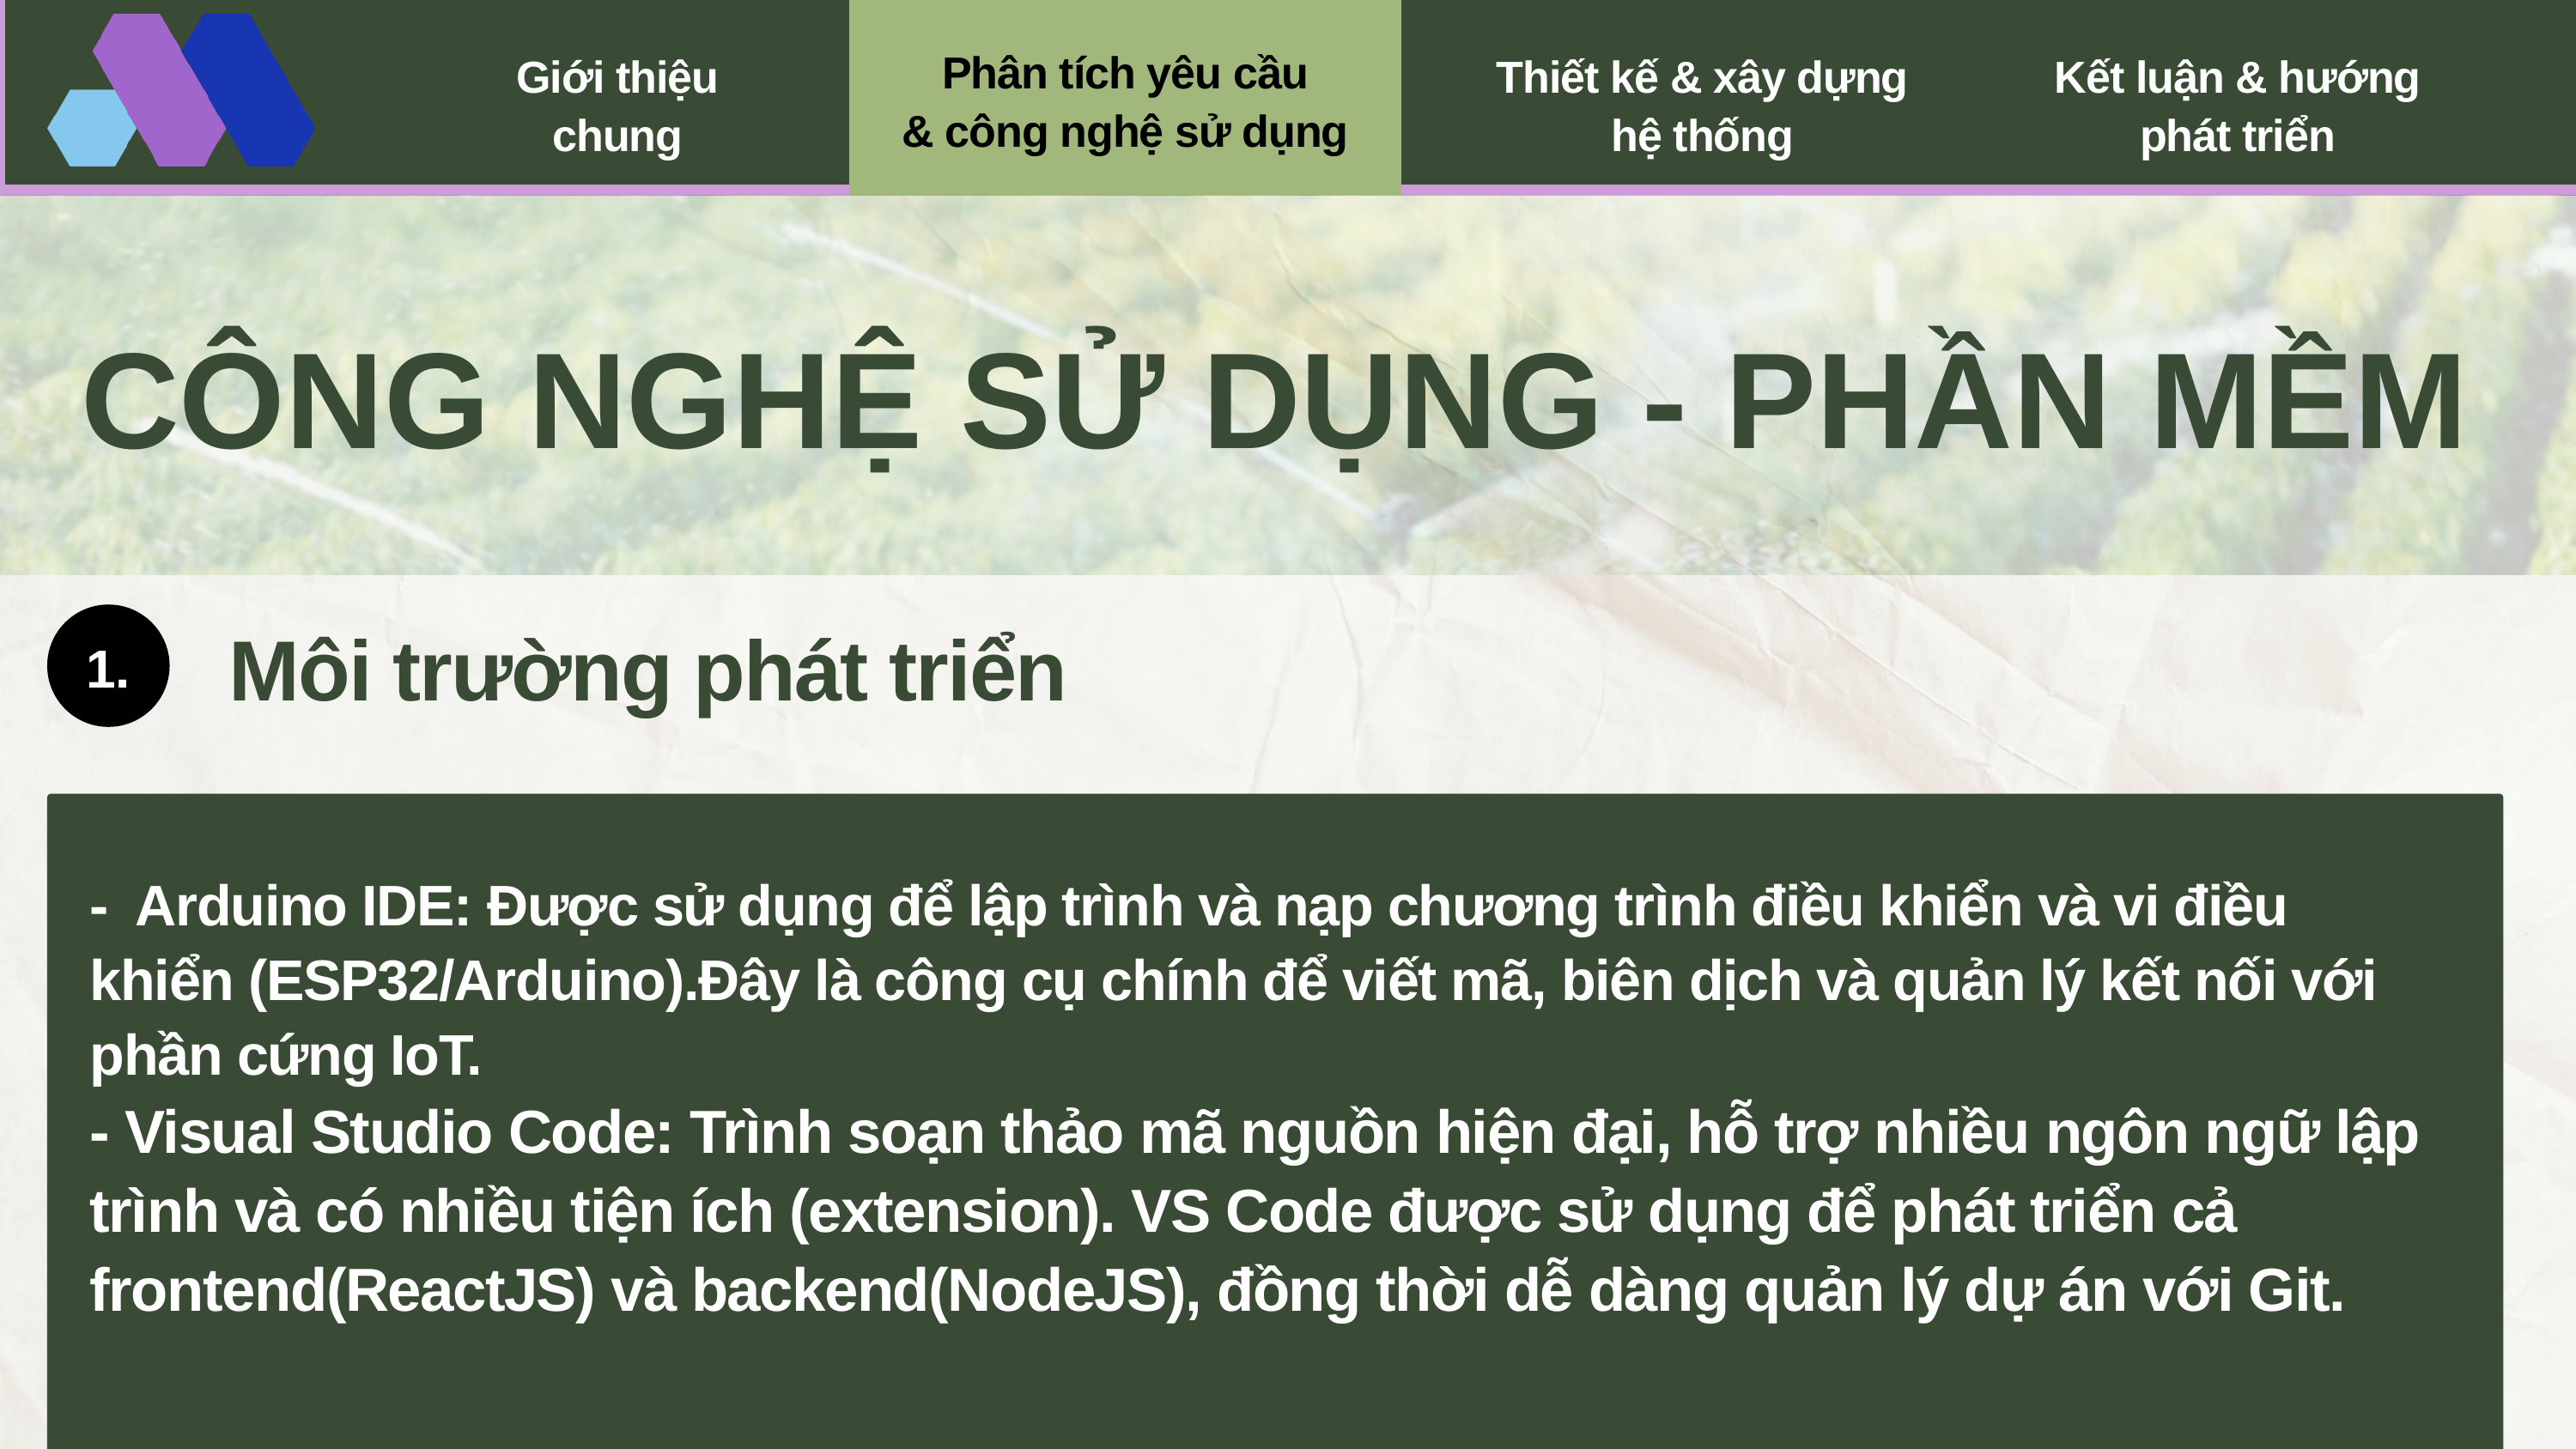

Phân tích yêu cầu
& công nghệ sử dụng
Giới thiệu
chung
Thiết kế & xây dựng
hệ thống
Kết luận & hướng
phát triển

CÔNG NGHỆ SỬ DỤNG - PHẦN MỀM

1.
Môi trường phát triển

-  Arduino IDE: Được sử dụng để lập trình và nạp chương trình điều khiển và vi điều khiển (ESP32/Arduino).Đây là công cụ chính để viết mã, biên dịch và quản lý kết nối với phần cứng IoT.
- Visual Studio Code: Trình soạn thảo mã nguồn hiện đại, hỗ trợ nhiều ngôn ngữ lập trình và có nhiều tiện ích (extension). VS Code được sử dụng để phát triển cả frontend(ReactJS) và backend(NodeJS), đồng thời dễ dàng quản lý dự án với Git.